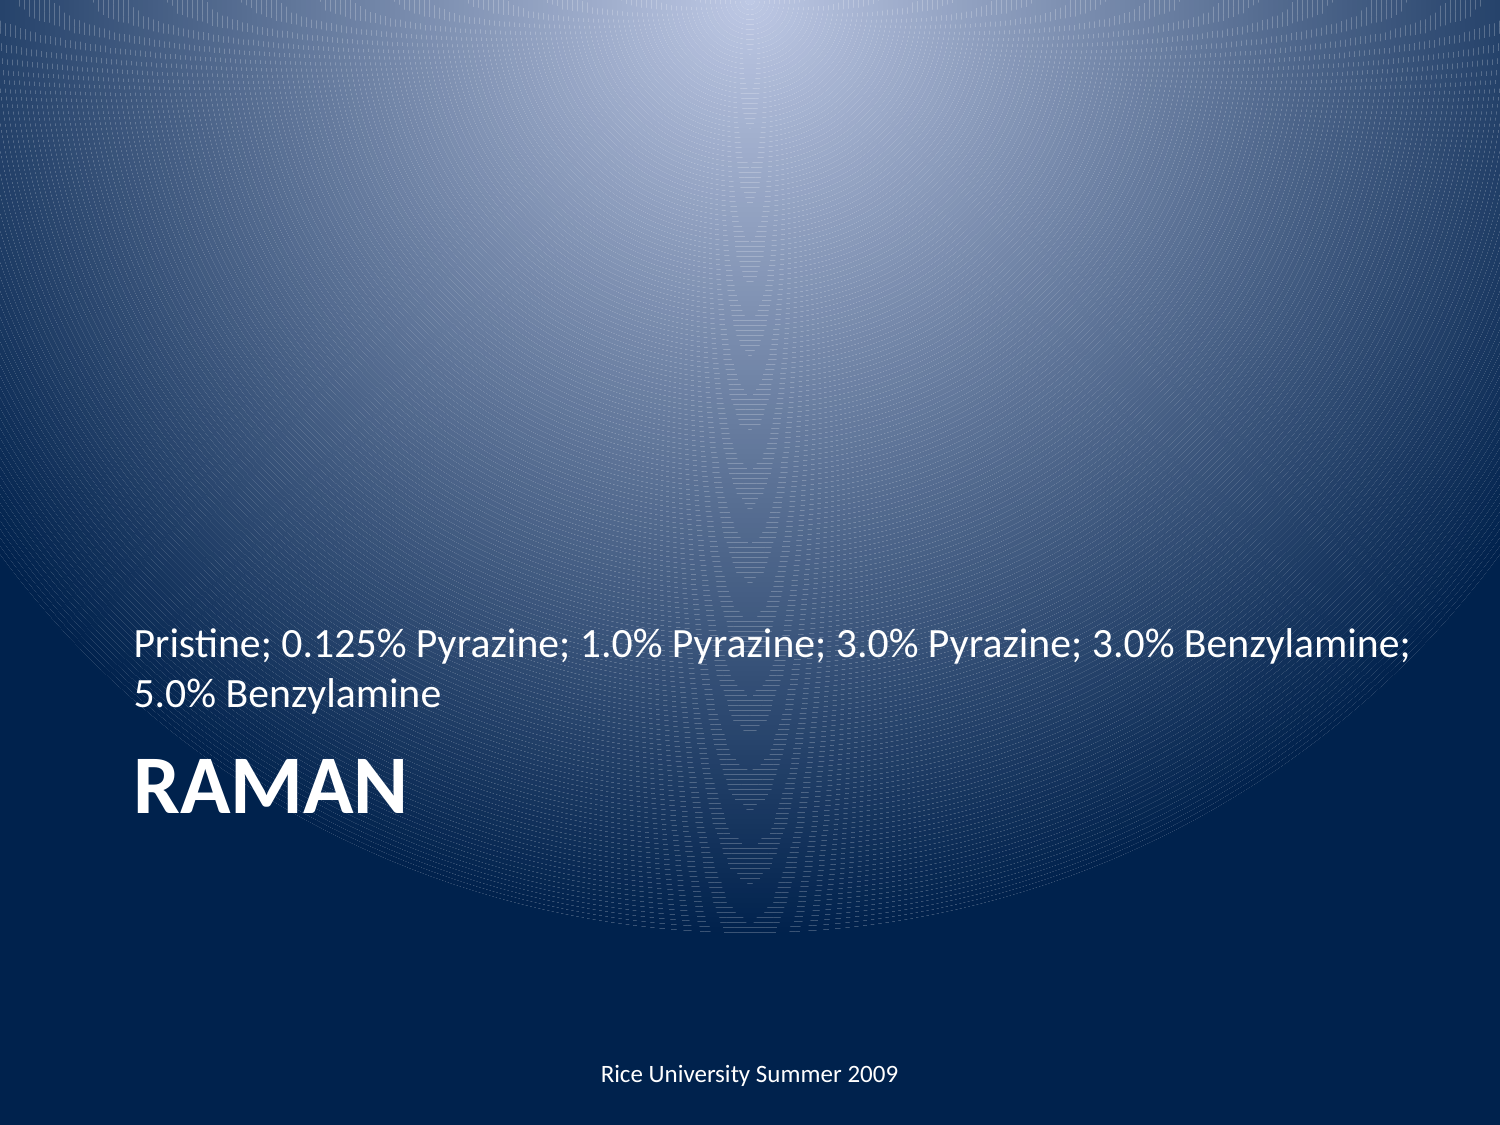

Pristine; 0.125% Pyrazine; 1.0% Pyrazine; 3.0% Pyrazine; 3.0% Benzylamine; 5.0% Benzylamine
# Raman
Rice University Summer 2009